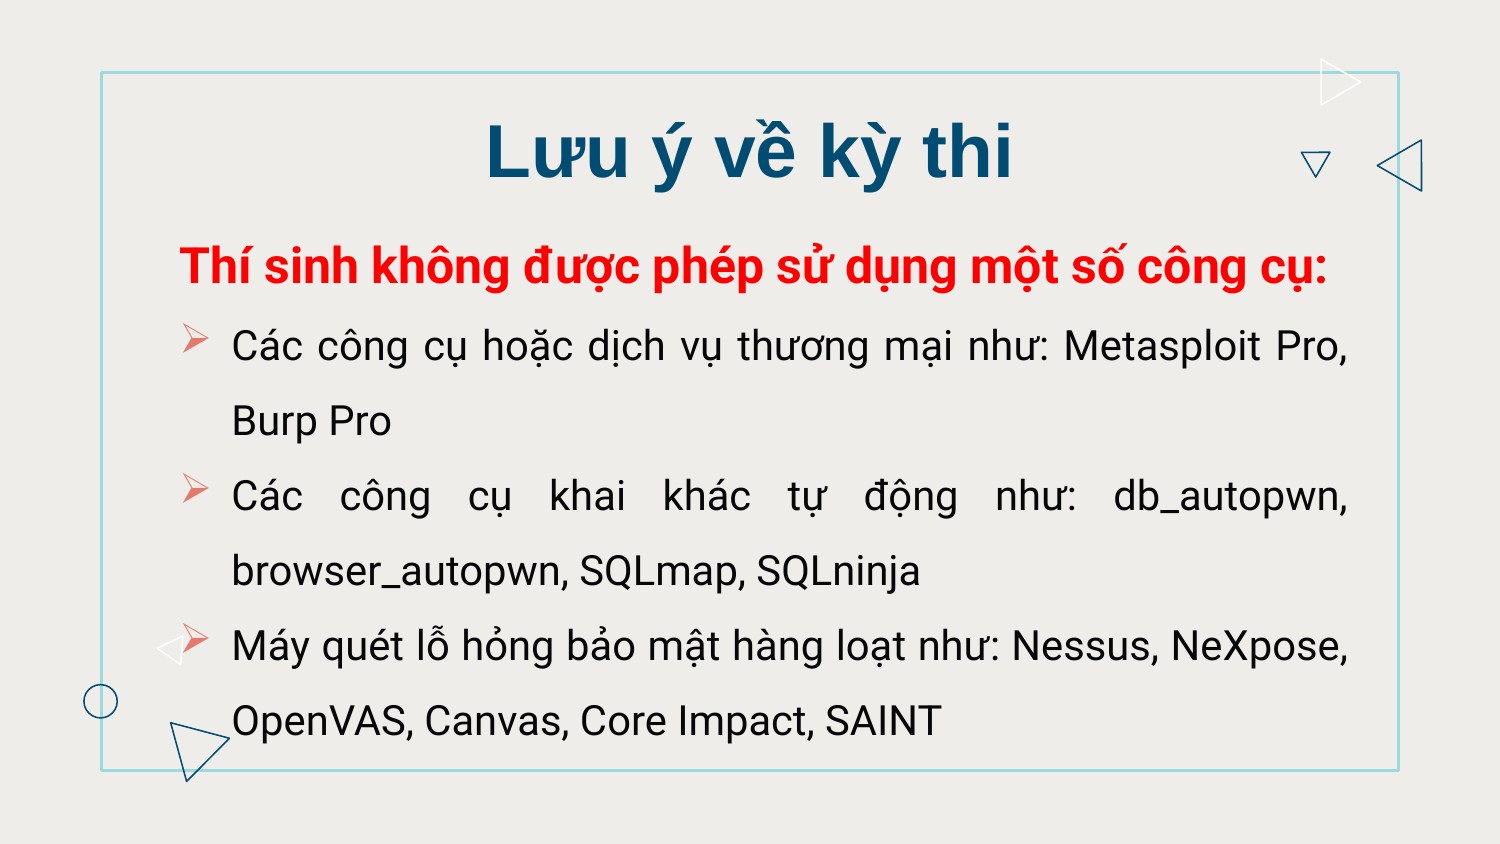

# Lưu ý về kỳ thi
Thí sinh không được phép sử dụng một số công cụ:
Các công cụ hoặc dịch vụ thương mại như: Metasploit Pro, Burp Pro
Các công cụ khai khác tự động như: db_autopwn, browser_autopwn, SQLmap, SQLninja
Máy quét lỗ hỏng bảo mật hàng loạt như: Nessus, NeXpose, OpenVAS, Canvas, Core Impact, SAINT